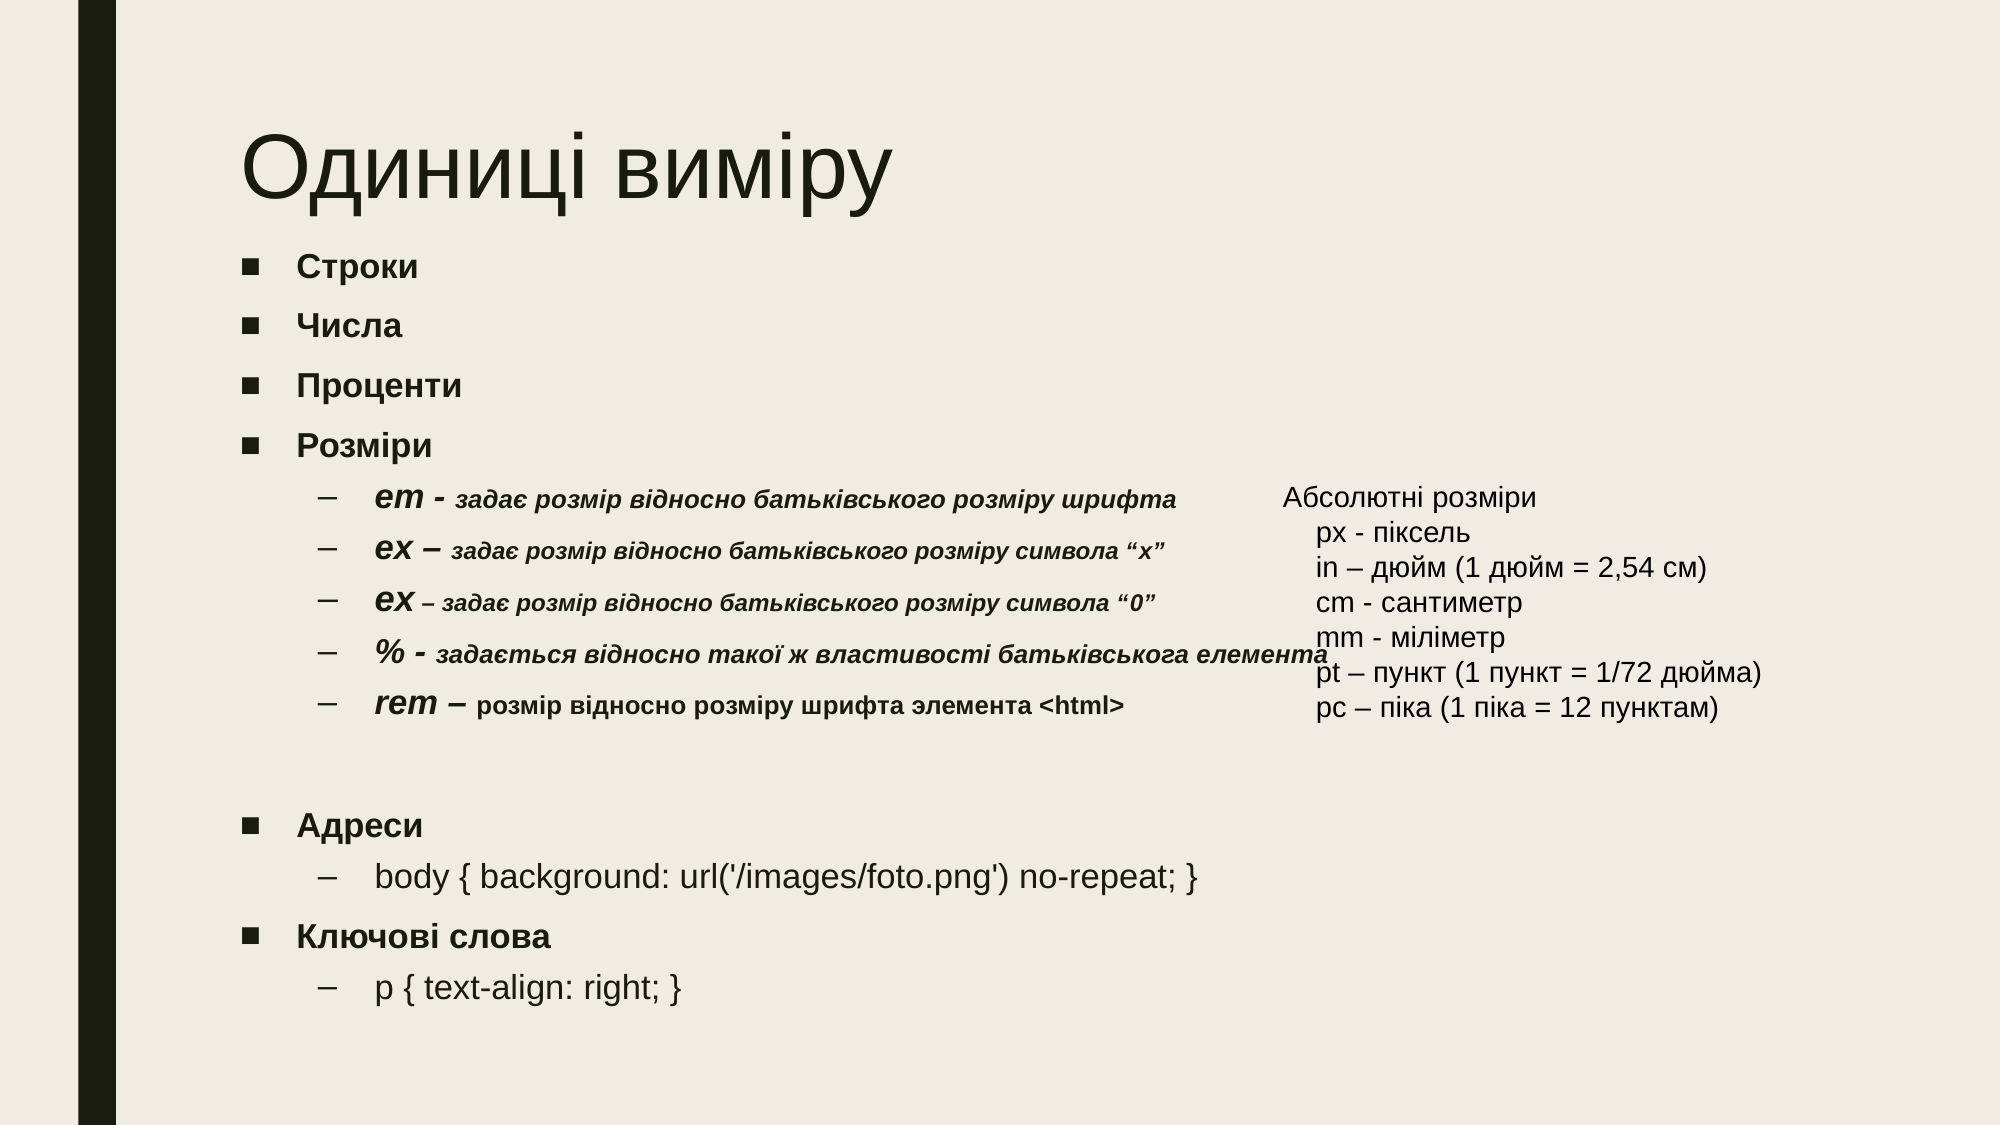

# Одиниці виміру
Строки
Числа
Проценти
Розміри
em - задає розмір відносно батьківського розміру шрифта
ex – задає розмір відносно батьківського розміру символа “x”
ex – задає розмір відносно батьківського розміру символа “0”
% - задається відносно такої ж властивості батьківськога елемента
rem – розмір відносно розміру шрифта элемента <html>

Адреси
body { background: url('/images/foto.png') no-repeat; }
Ключові слова
р { text-align: right; }

Абсолютні розміри
    px - піксель
    in – дюйм (1 дюйм = 2,54 см)
    cm - сантиметр
    mm - міліметр
    pt – пункт (1 пункт = 1/72 дюйма)
    pc – піка (1 піка = 12 пунктам)